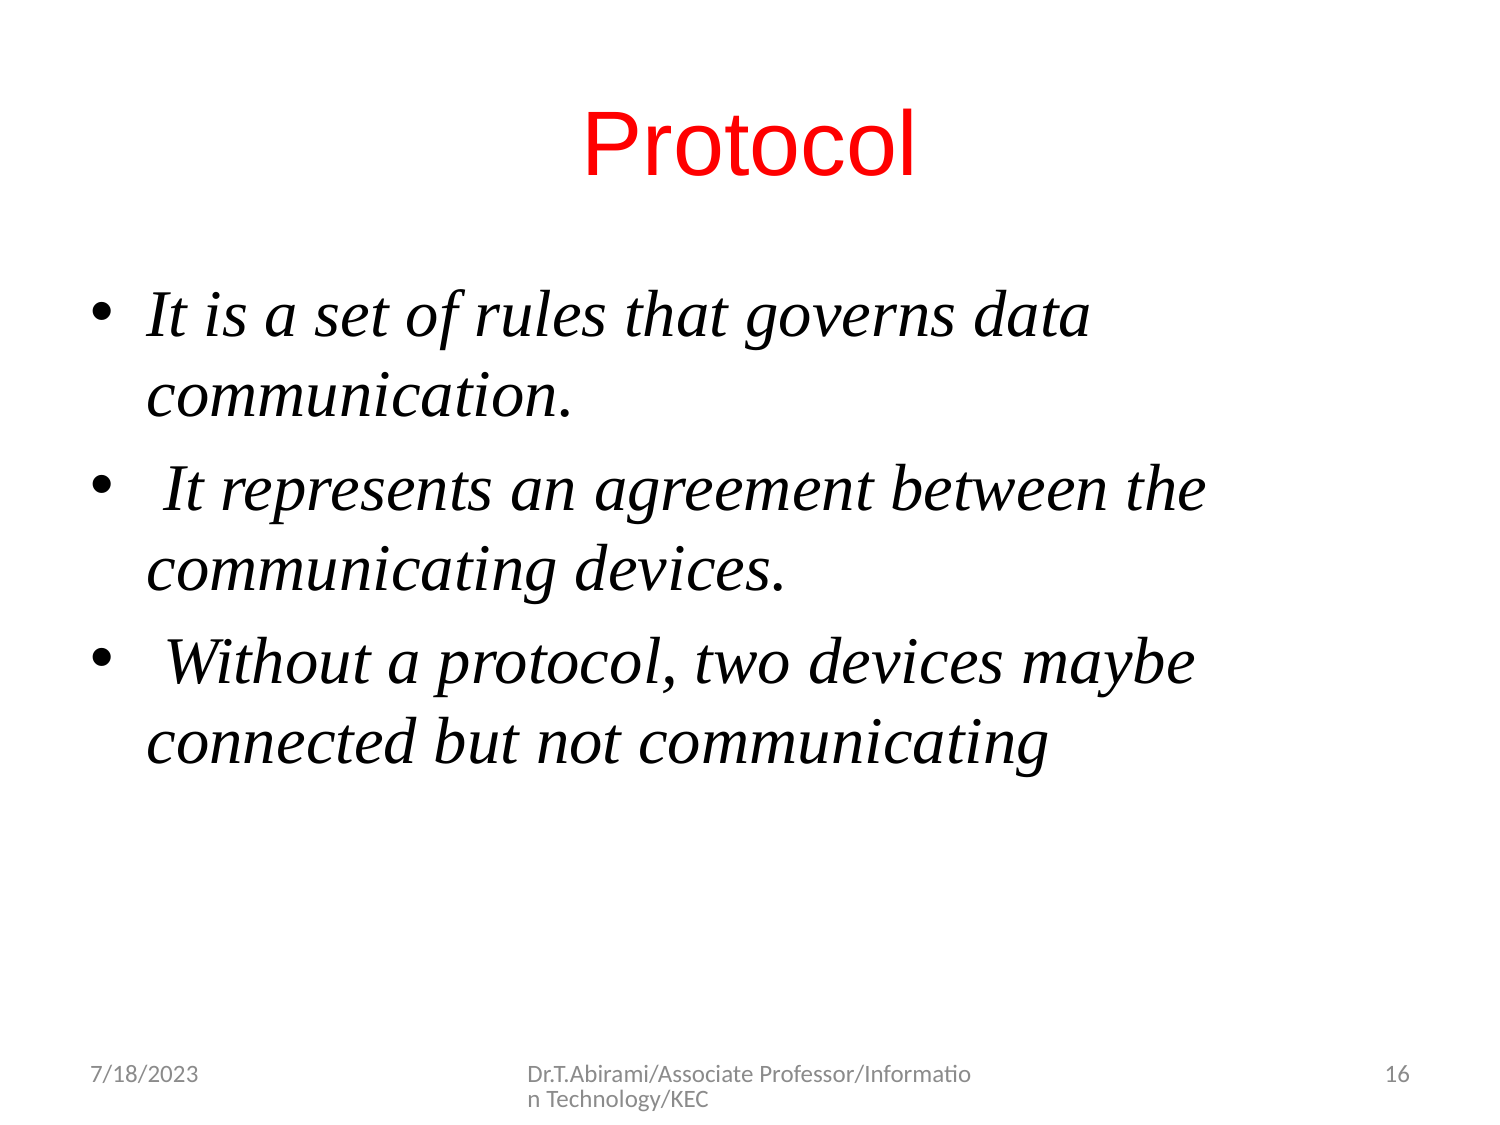

# Protocol
It is a set of rules that governs data communication.
 It represents an agreement between the communicating devices.
 Without a protocol, two devices maybe connected but not communicating

7/18/2023
Dr.T.Abirami/Associate Professor/Information Technology/KEC
16